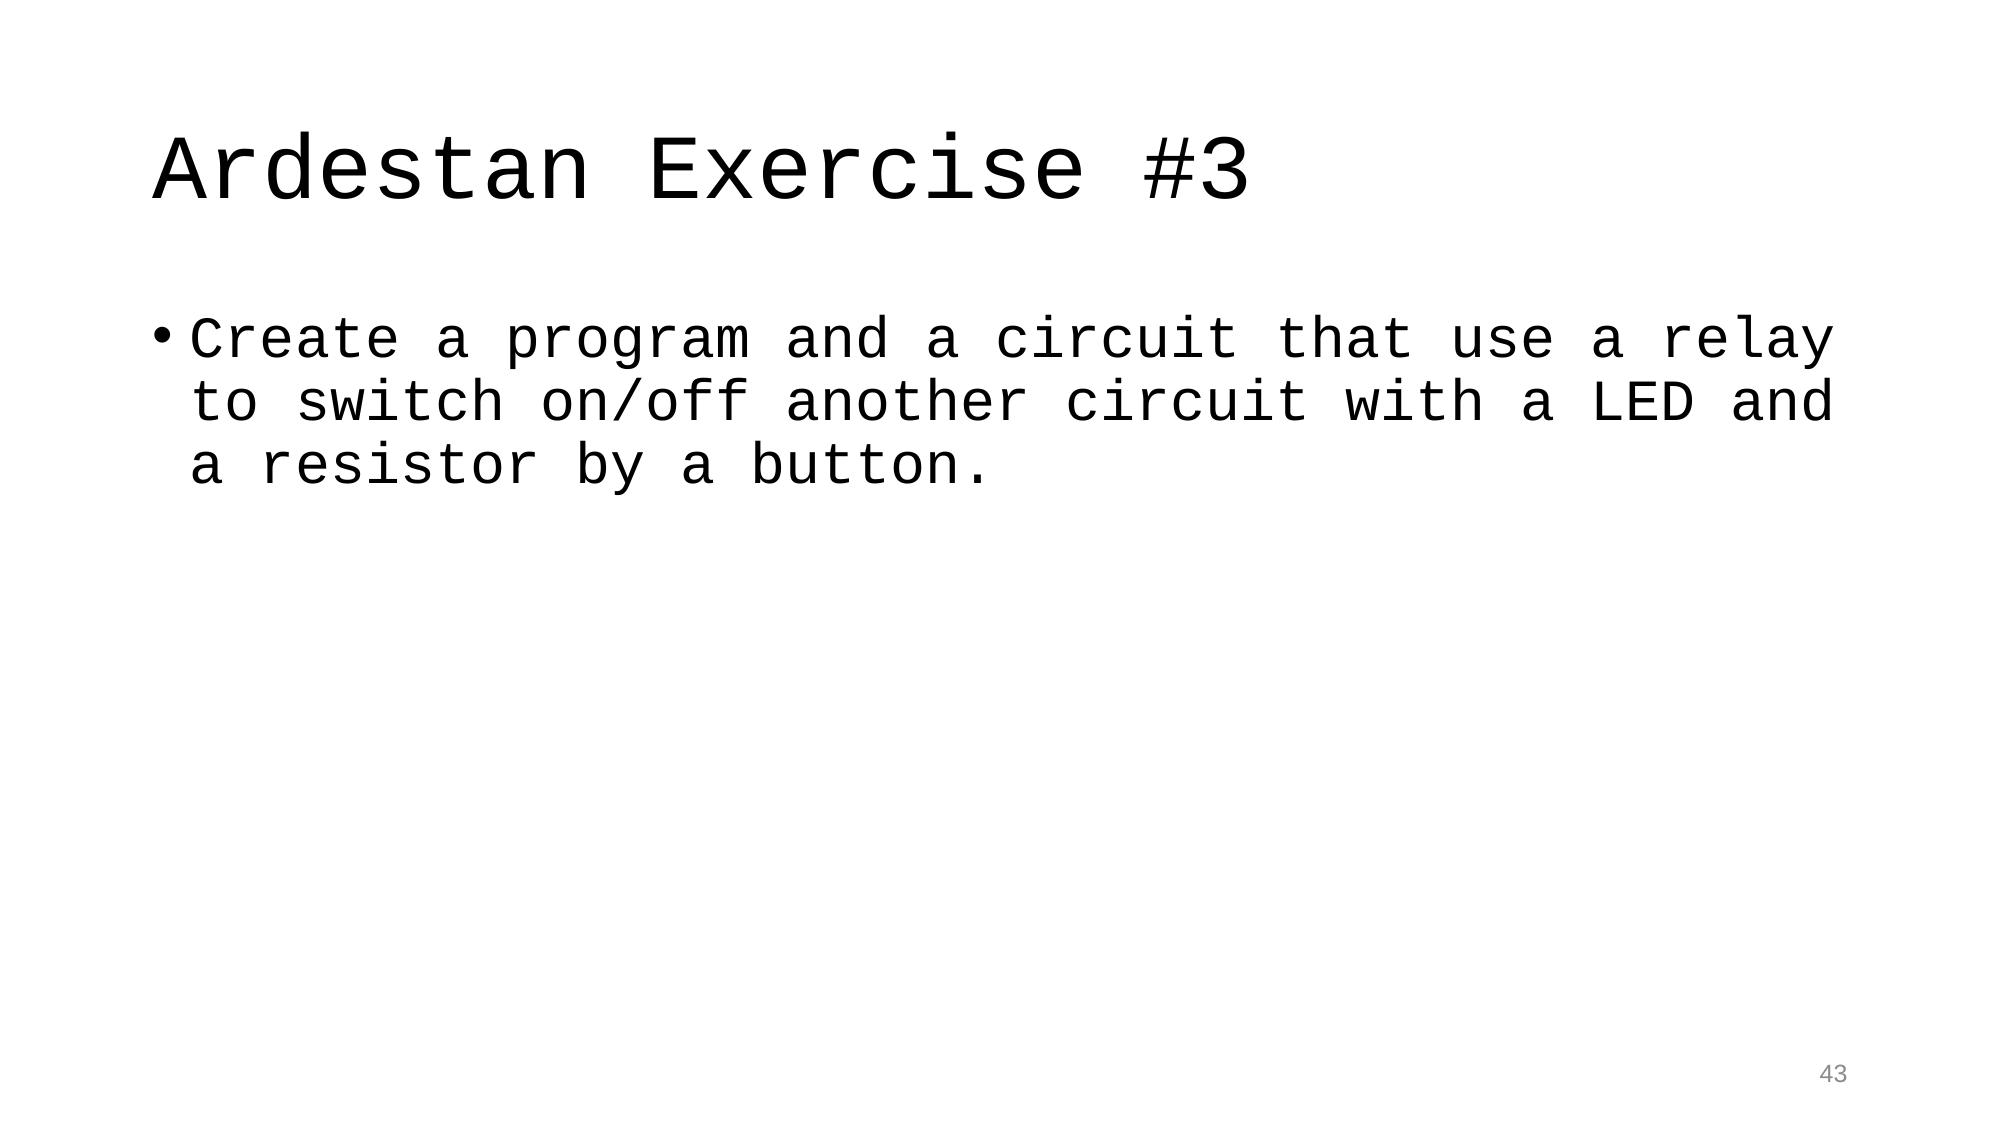

# Ardestan Exercise #3
Create a program and a circuit that use a relay to switch on/off another circuit with a LED and a resistor by a button.
43